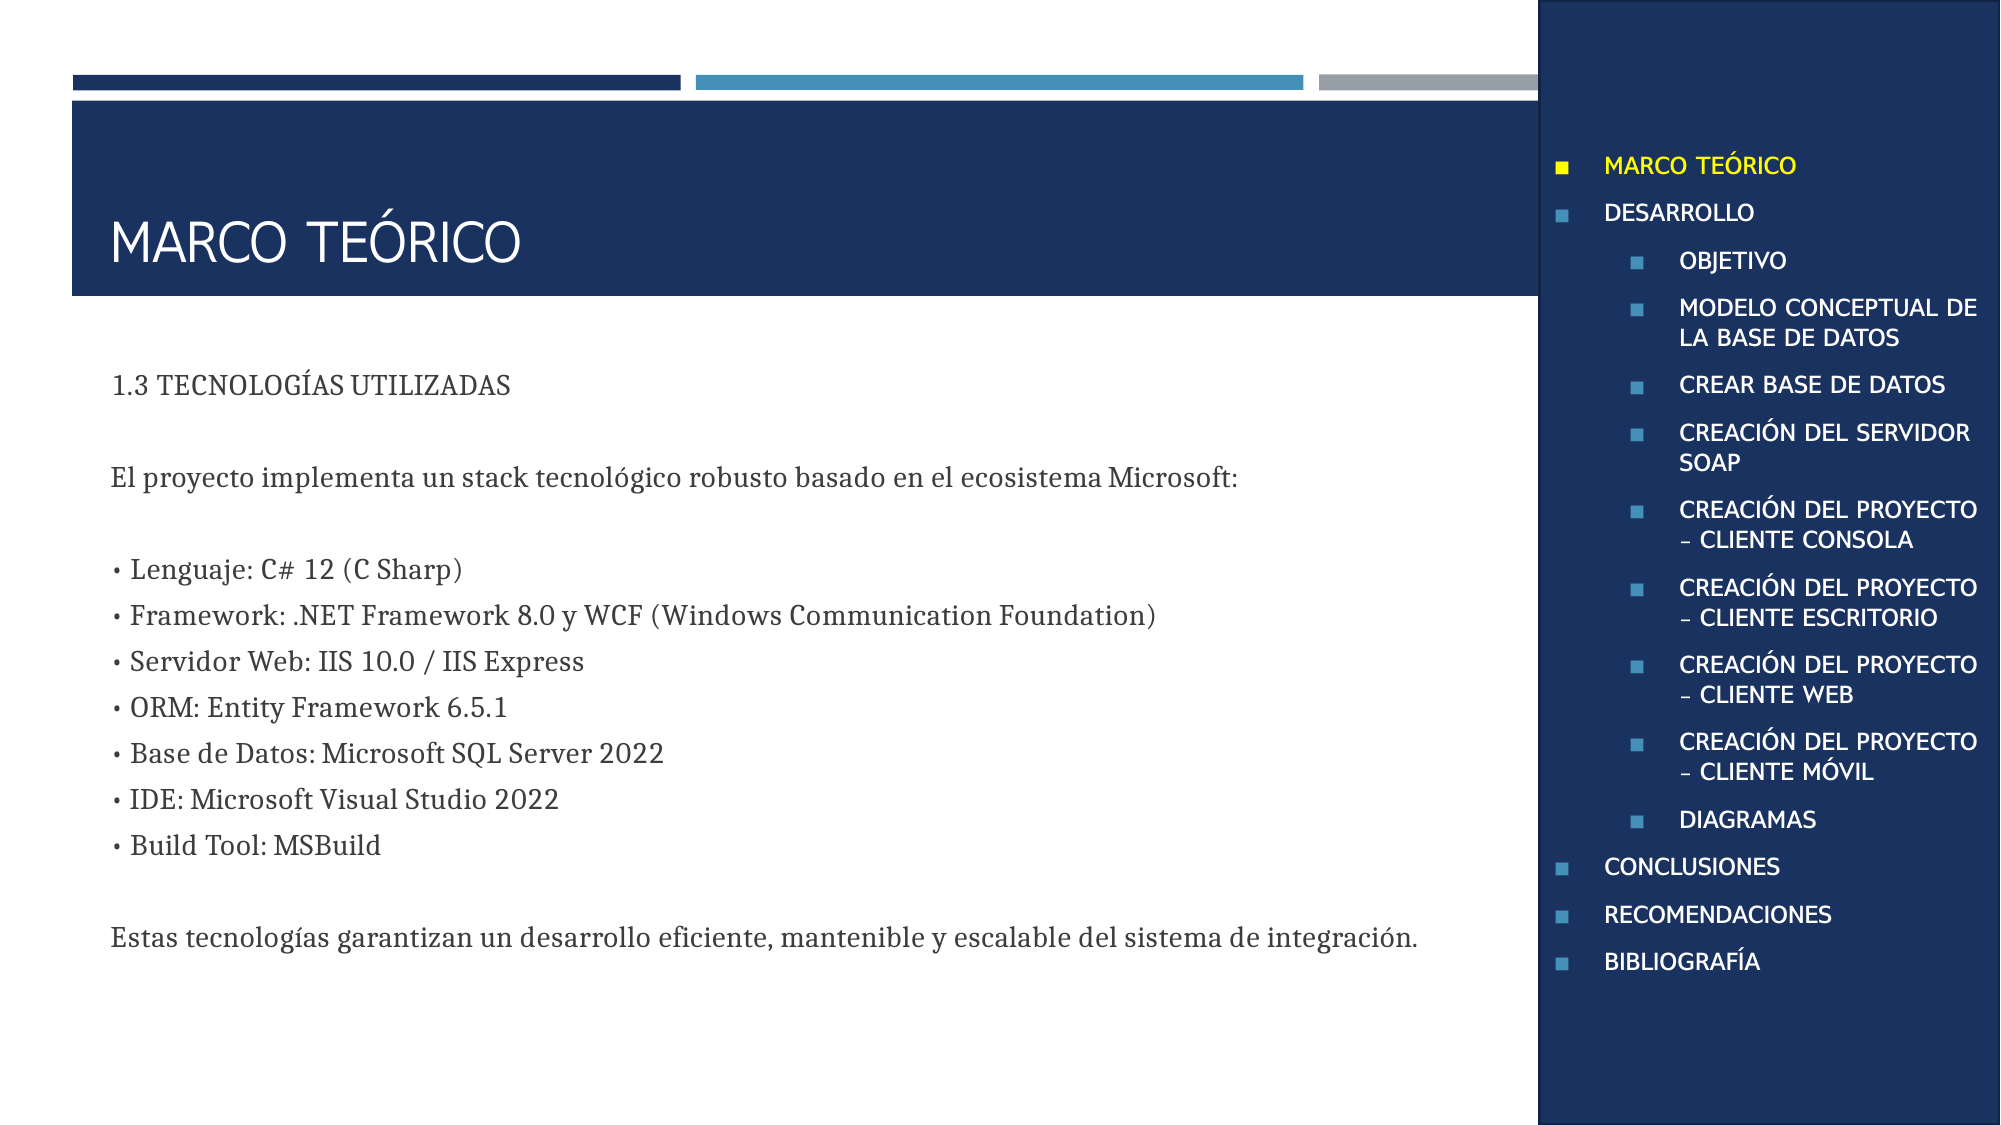

MARCO TEÓRICO
DESARROLLO
OBJETIVO
MODELO CONCEPTUAL DE LA BASE DE DATOS
CREAR BASE DE DATOS
CREACIÓN DEL SERVIDOR SOAP
CREACIÓN DEL PROYECTO – CLIENTE CONSOLA
CREACIÓN DEL PROYECTO – CLIENTE ESCRITORIO
CREACIÓN DEL PROYECTO – CLIENTE WEB
CREACIÓN DEL PROYECTO – CLIENTE MÓVIL
DIAGRAMAS
CONCLUSIONES
RECOMENDACIONES
BIBLIOGRAFÍA
# MARCO TEÓRICO
1.3 TECNOLOGÍAS UTILIZADAS

El proyecto implementa un stack tecnológico robusto basado en el ecosistema Microsoft:

• Lenguaje: C# 12 (C Sharp)
• Framework: .NET Framework 8.0 y WCF (Windows Communication Foundation)
• Servidor Web: IIS 10.0 / IIS Express
• ORM: Entity Framework 6.5.1
• Base de Datos: Microsoft SQL Server 2022
• IDE: Microsoft Visual Studio 2022
• Build Tool: MSBuild

Estas tecnologías garantizan un desarrollo eficiente, mantenible y escalable del sistema de integración.